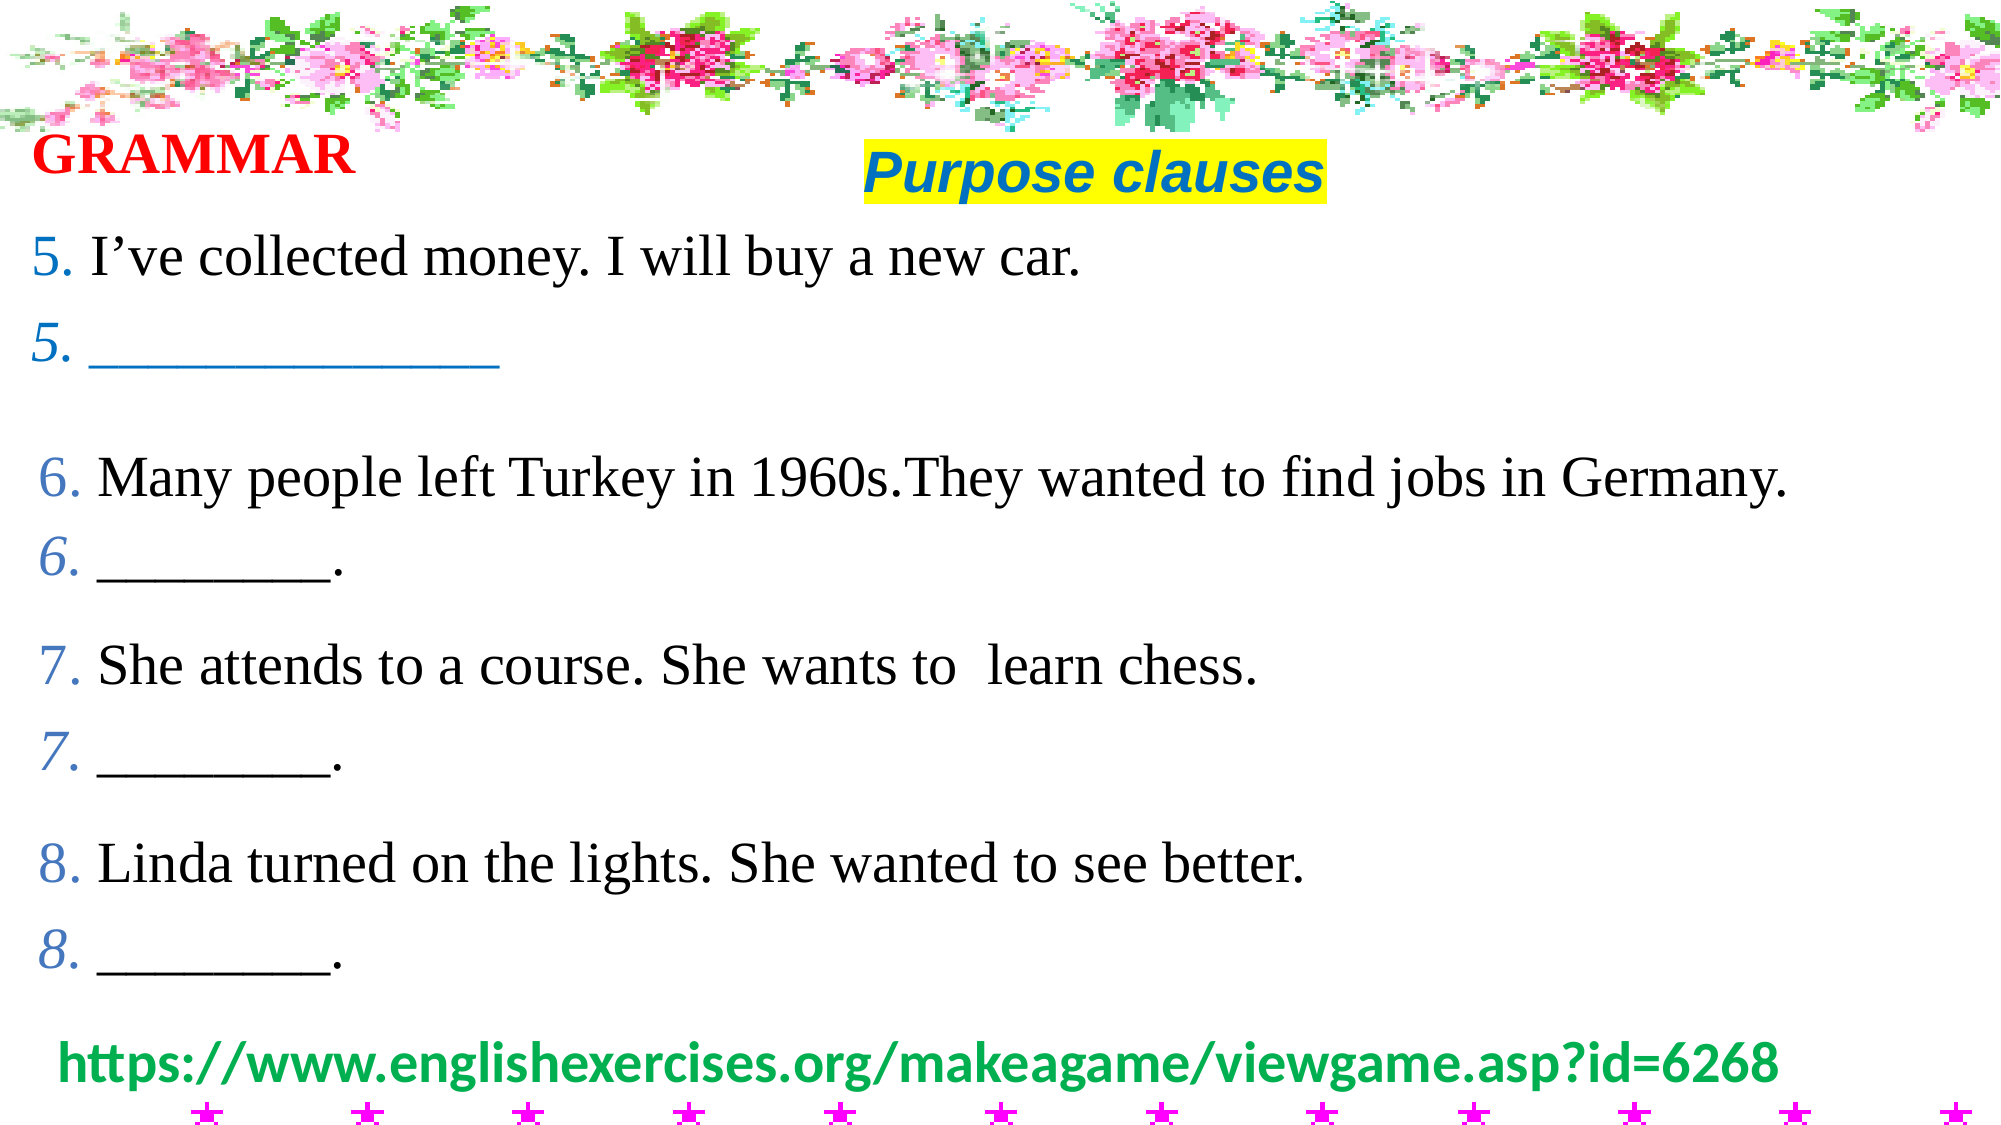

GRAMMAR
Purpose clauses
​5. I’ve collected money. I will buy a new car.
​5. ______________
​6. Many people left Turkey in 1960s.They wanted to find jobs in Germany.
​6. ________.
​7. She attends to a course. She wants to  learn chess.
​7. ________.
8. Linda turned on the lights. She wanted to see better.
​8. ________.
https://www.englishexercises.org/makeagame/viewgame.asp?id=6268